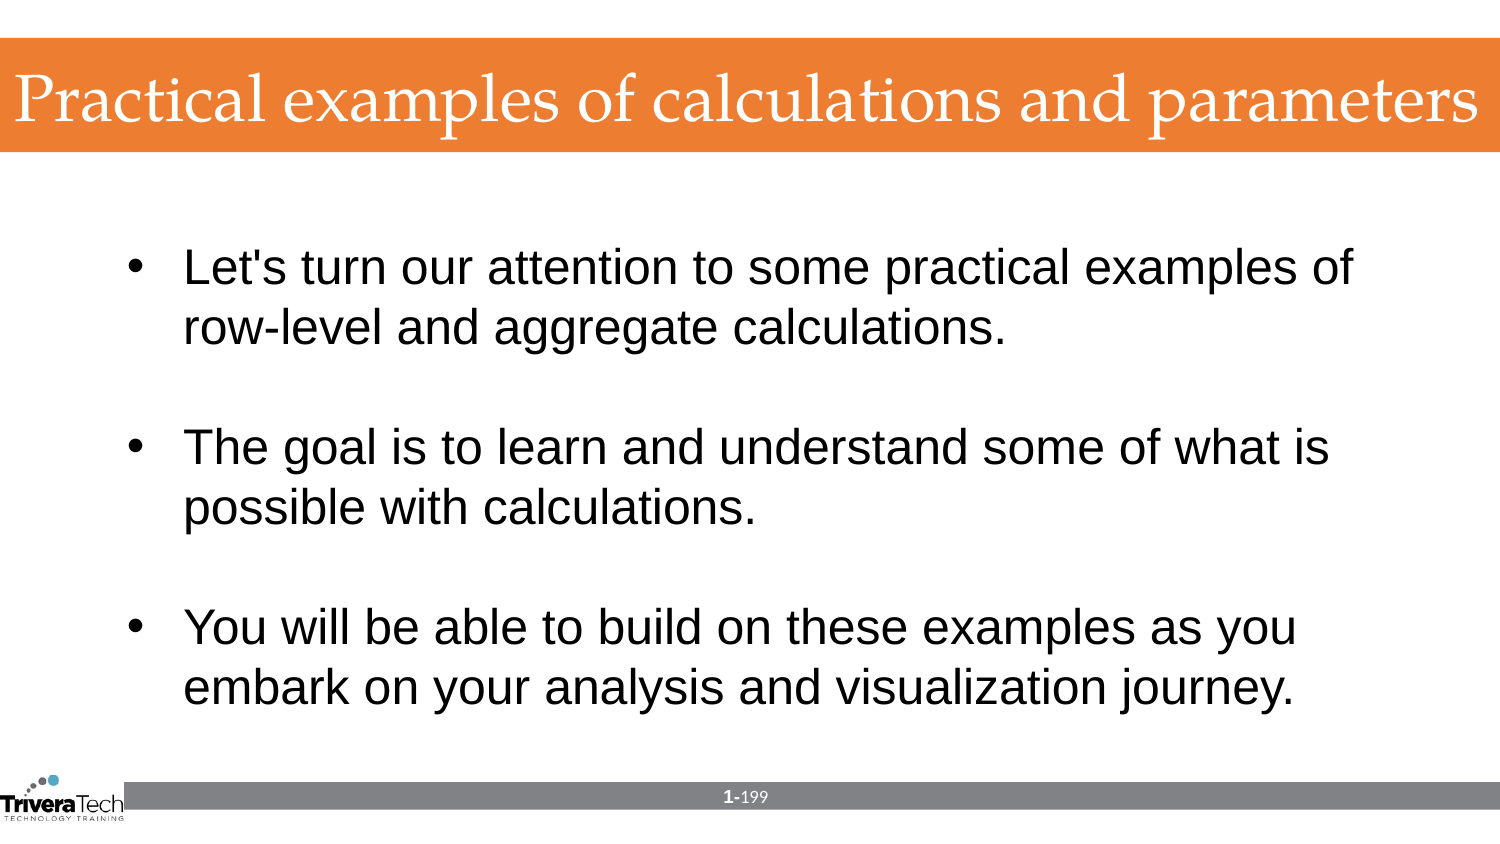

Practical examples of calculations and parameters
Let's turn our attention to some practical examples of row-level and aggregate calculations.

The goal is to learn and understand some of what is possible with calculations.

You will be able to build on these examples as you embark on your analysis and visualization journey.
1-199